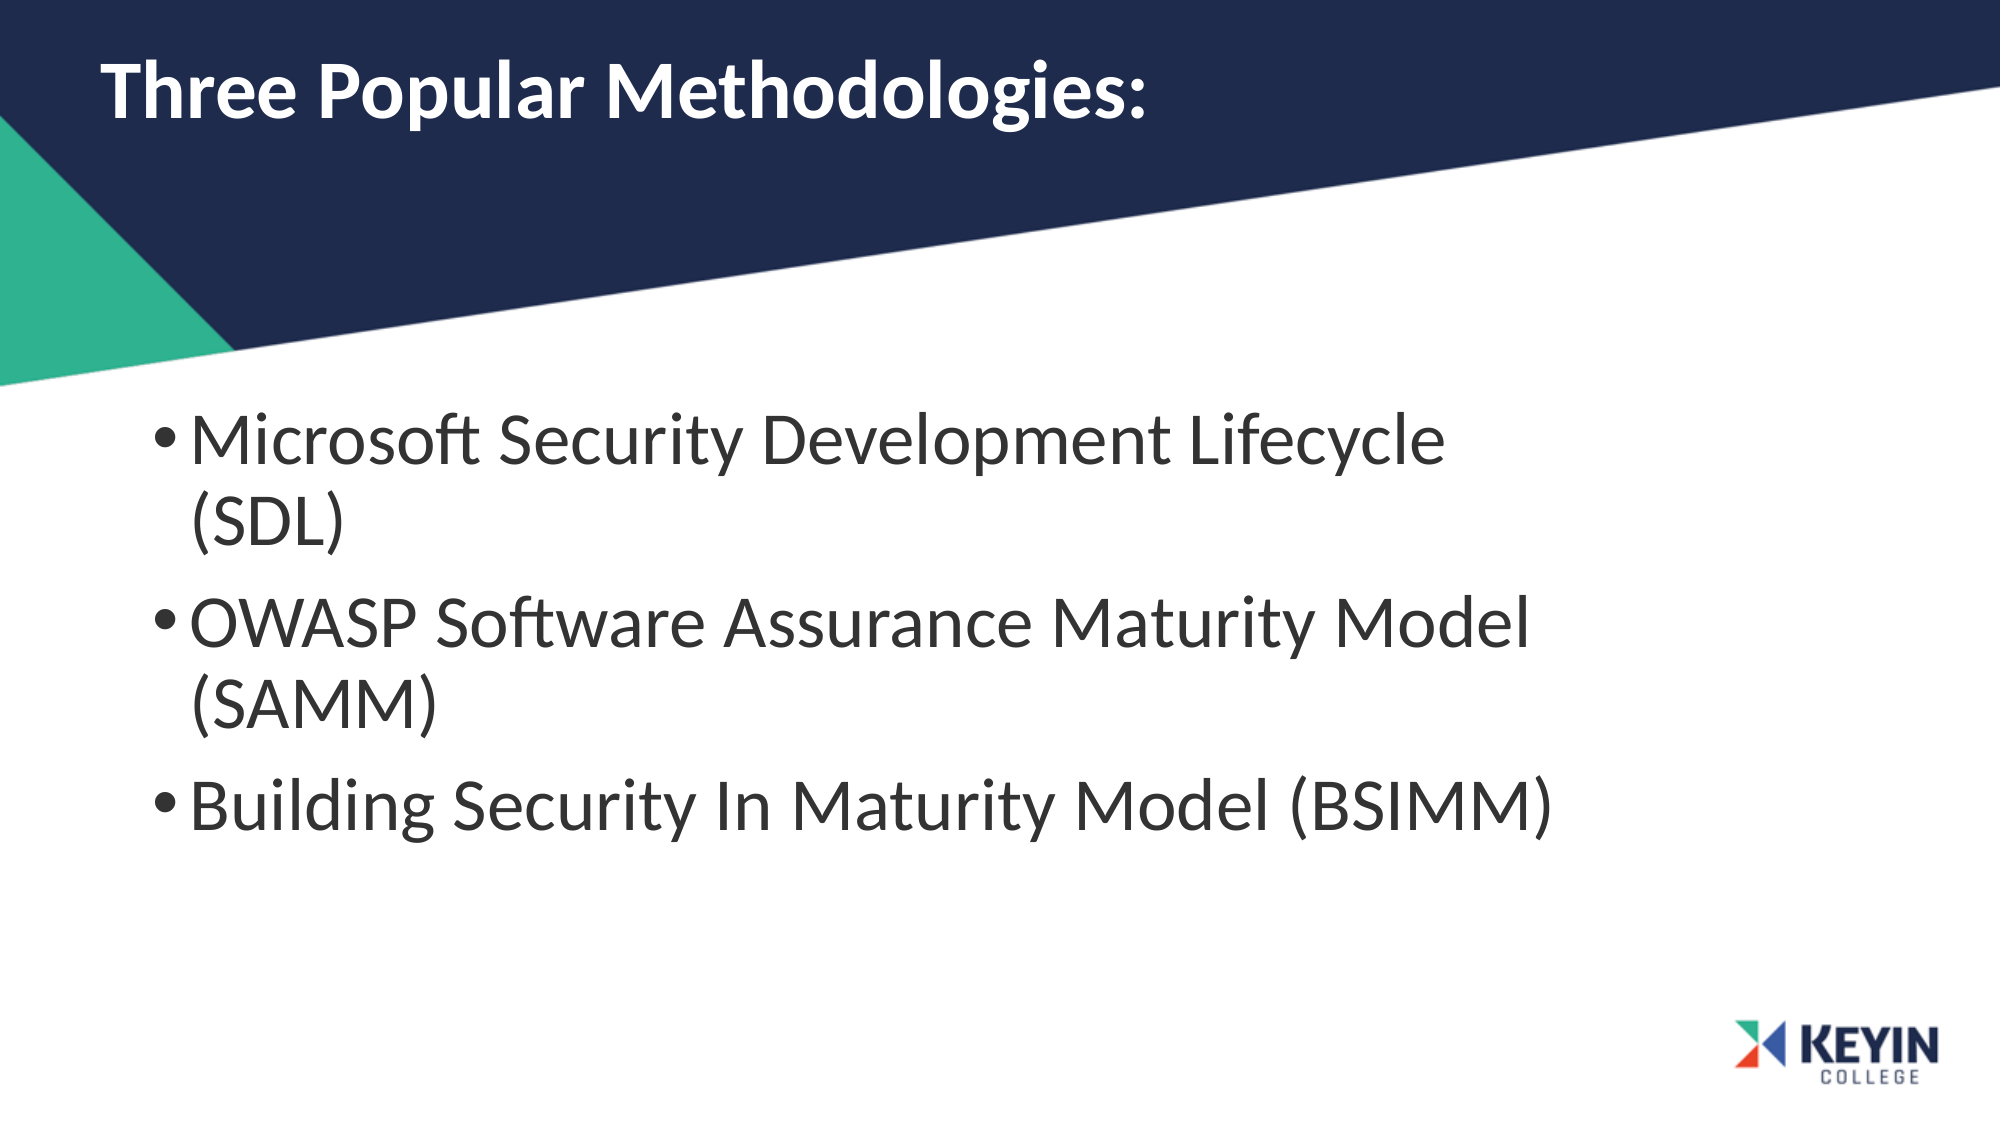

# Three Popular Methodologies:
Microsoft Security Development Lifecycle (SDL)
OWASP Software Assurance Maturity Model (SAMM)
Building Security In Maturity Model (BSIMM)